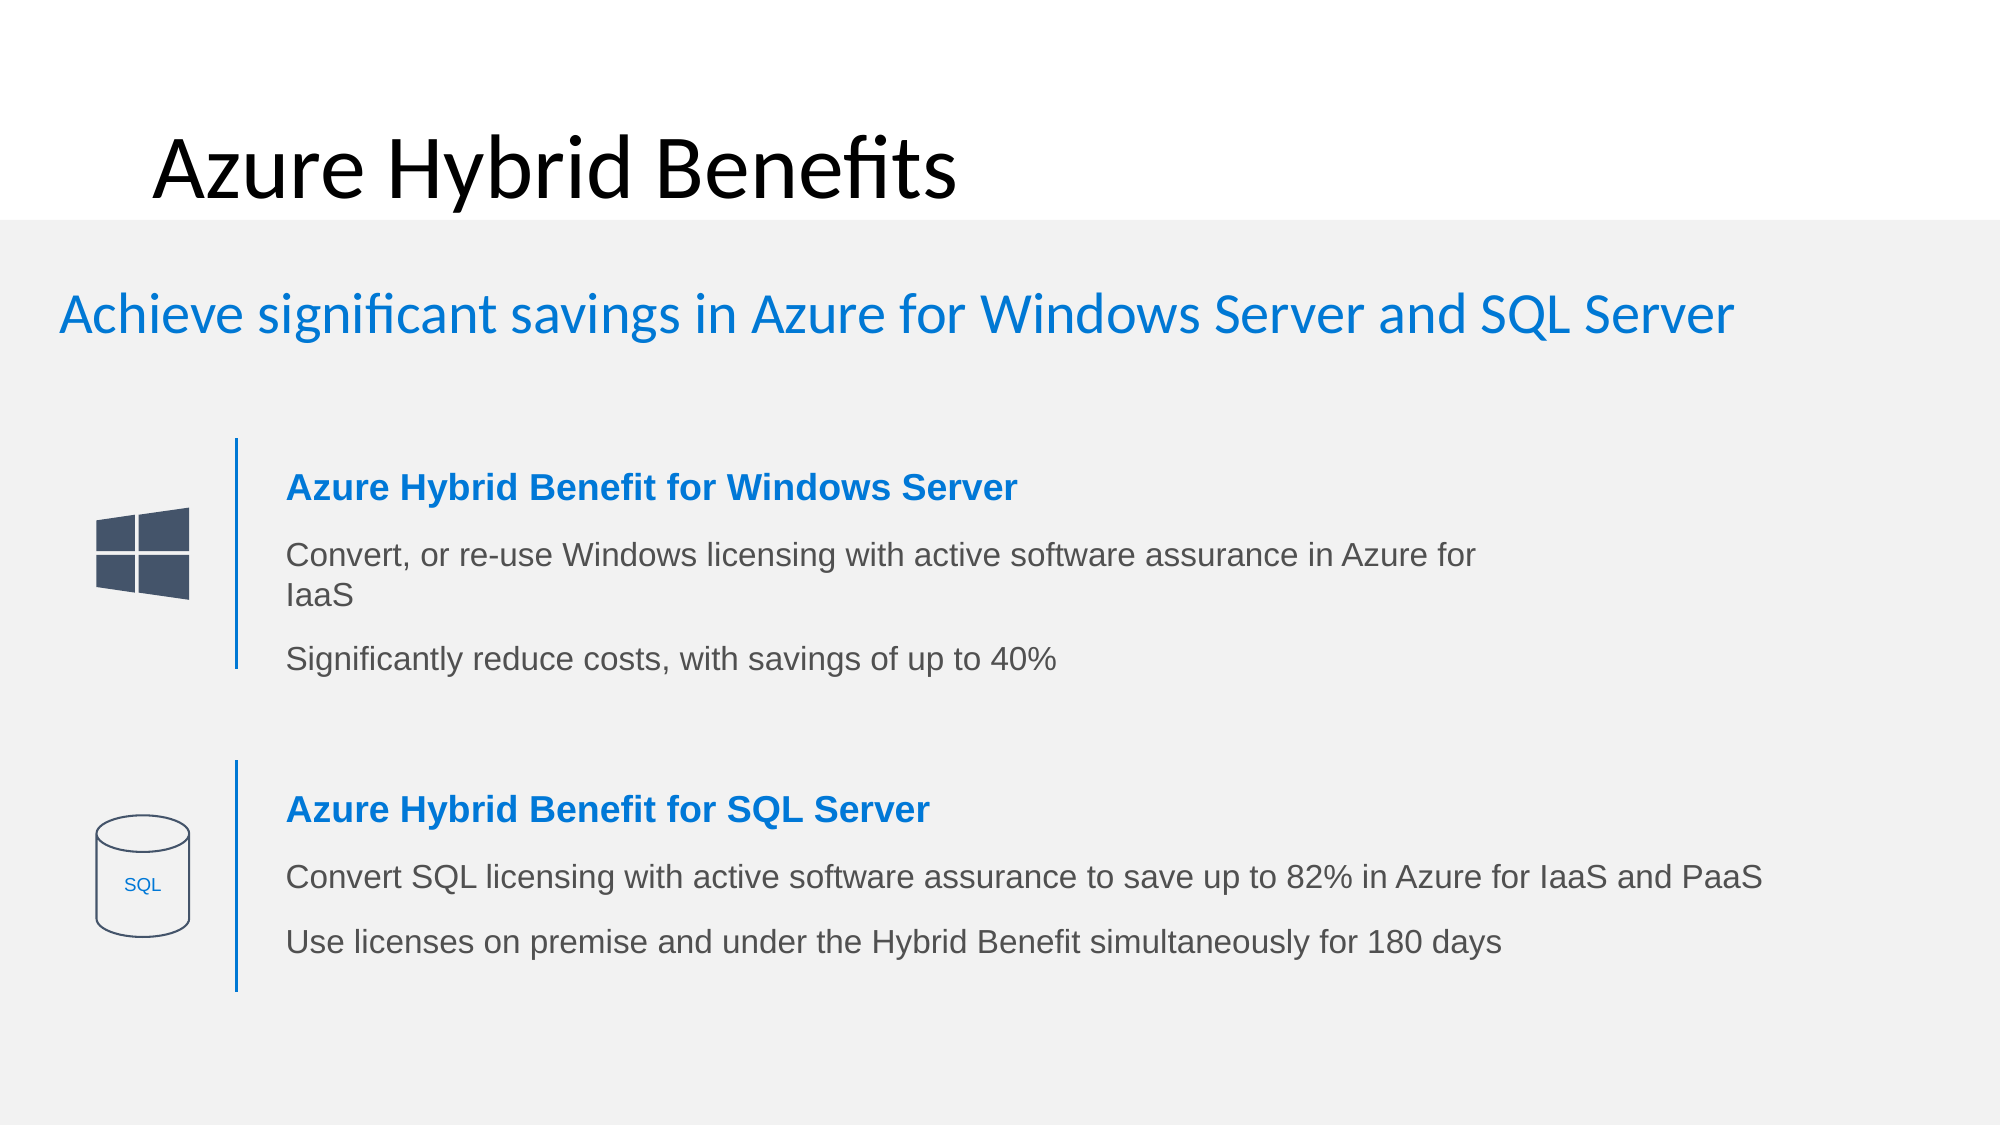

# Azure Hybrid Benefits
Achieve significant savings in Azure for Windows Server and SQL Server
Azure Hybrid Benefit for Windows Server
Convert, or re-use Windows licensing with active software assurance in Azure for IaaS
Significantly reduce costs, with savings of up to 40%

Azure Hybrid Benefit for SQL Server
Convert SQL licensing with active software assurance to save up to 82% in Azure for IaaS and PaaS
Use licenses on premise and under the Hybrid Benefit simultaneously for 180 days
SQL